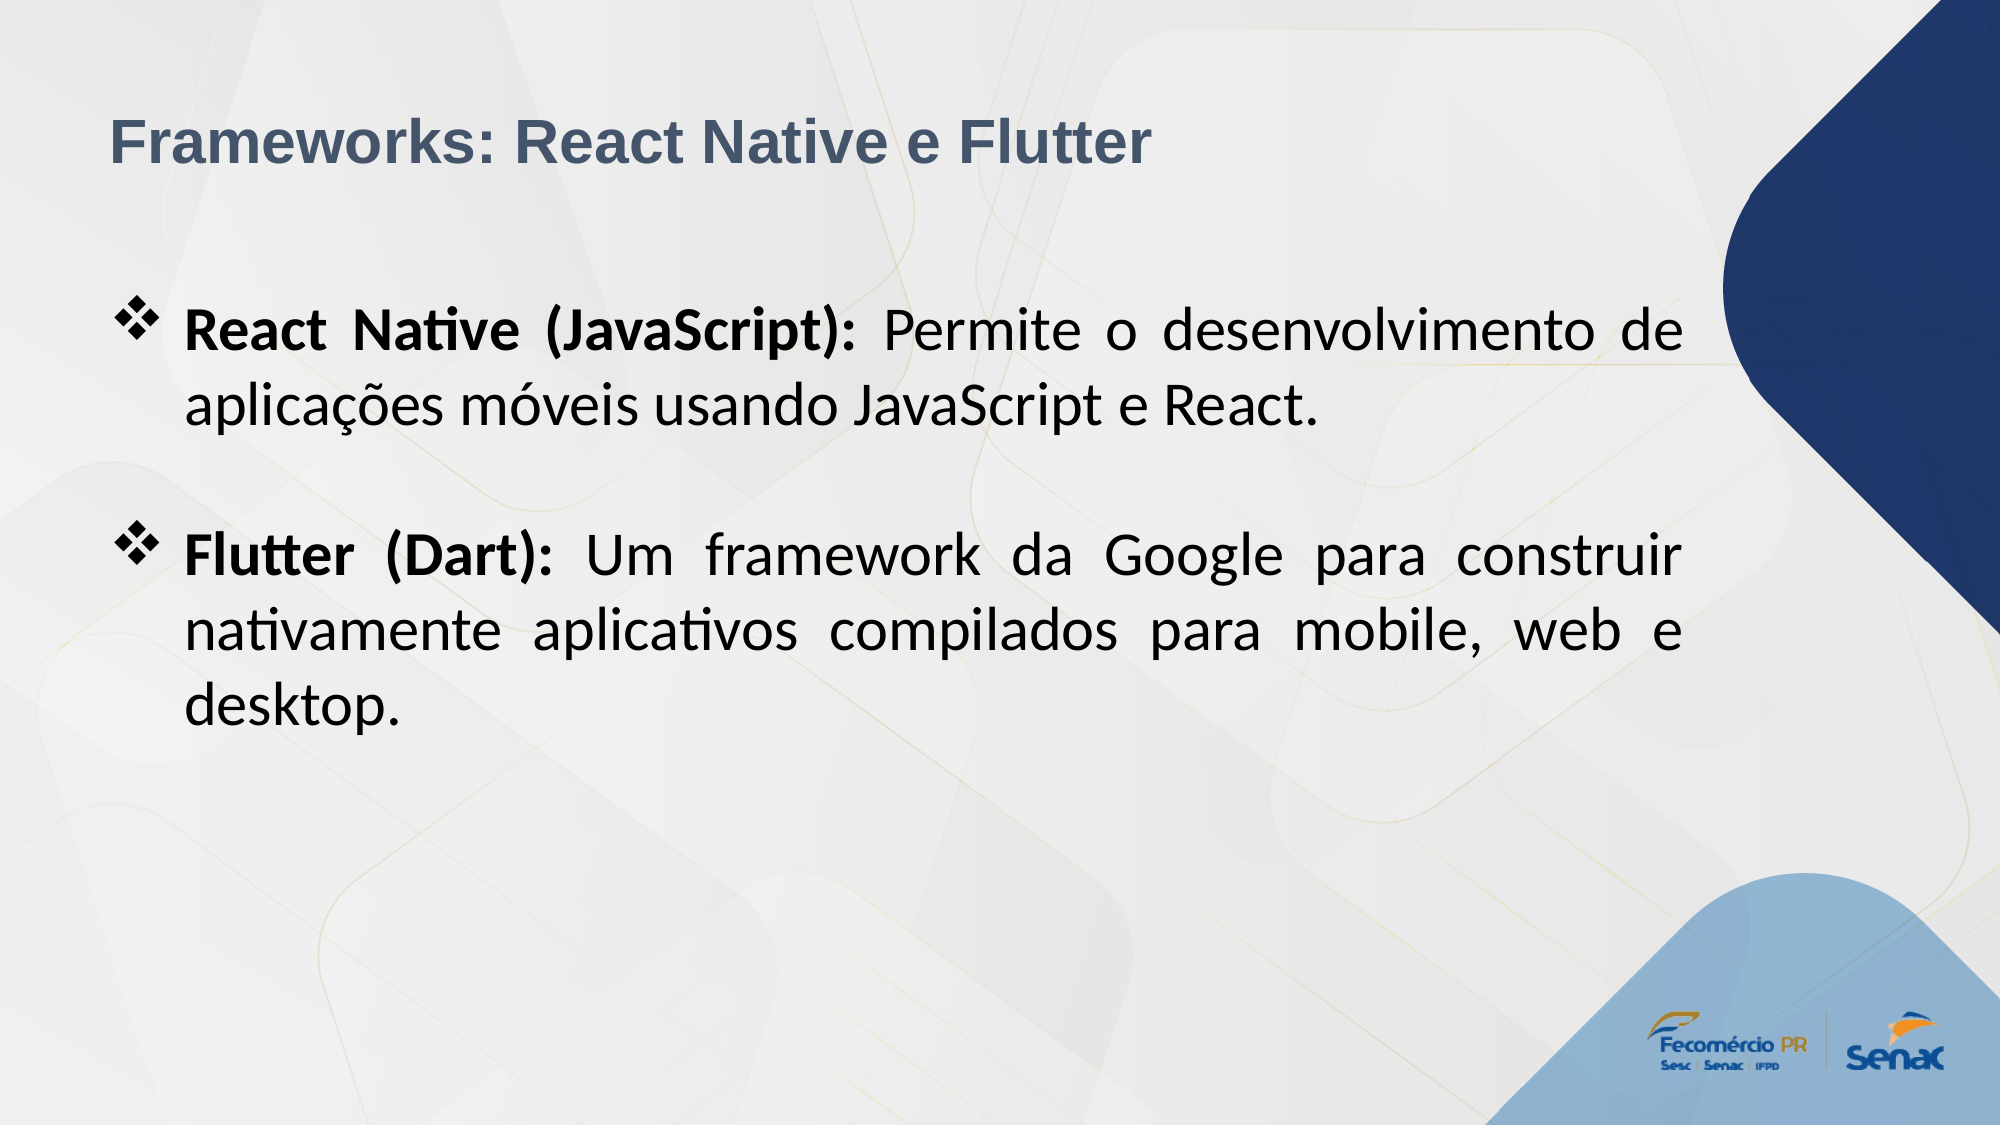

Frameworks: React Native e Flutter
React Native (JavaScript): Permite o desenvolvimento de aplicações móveis usando JavaScript e React.

Flutter (Dart): Um framework da Google para construir nativamente aplicativos compilados para mobile, web e desktop.